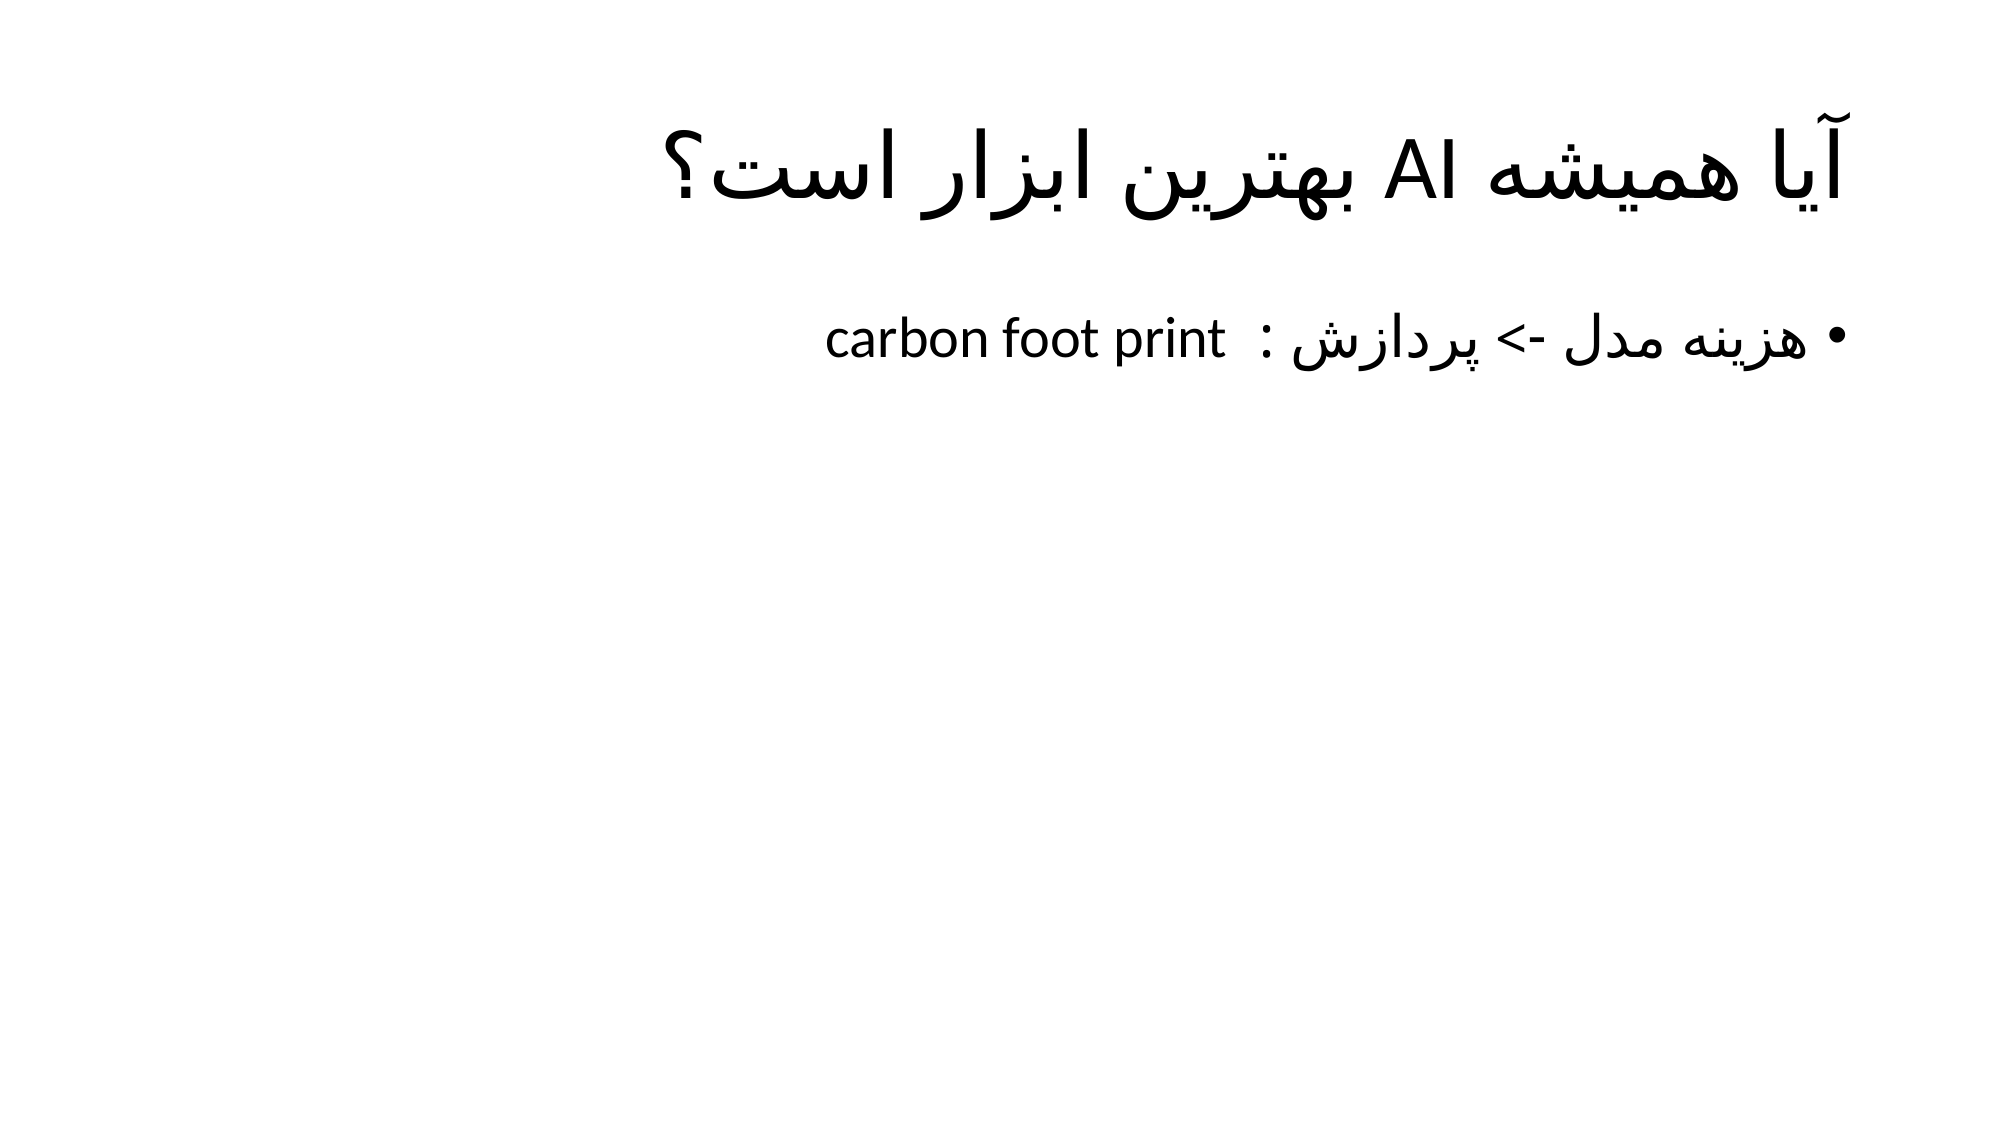

# آیا همیشه AI بهترین ابزار است؟
هزینه مدل -> پردازش :  carbon foot print